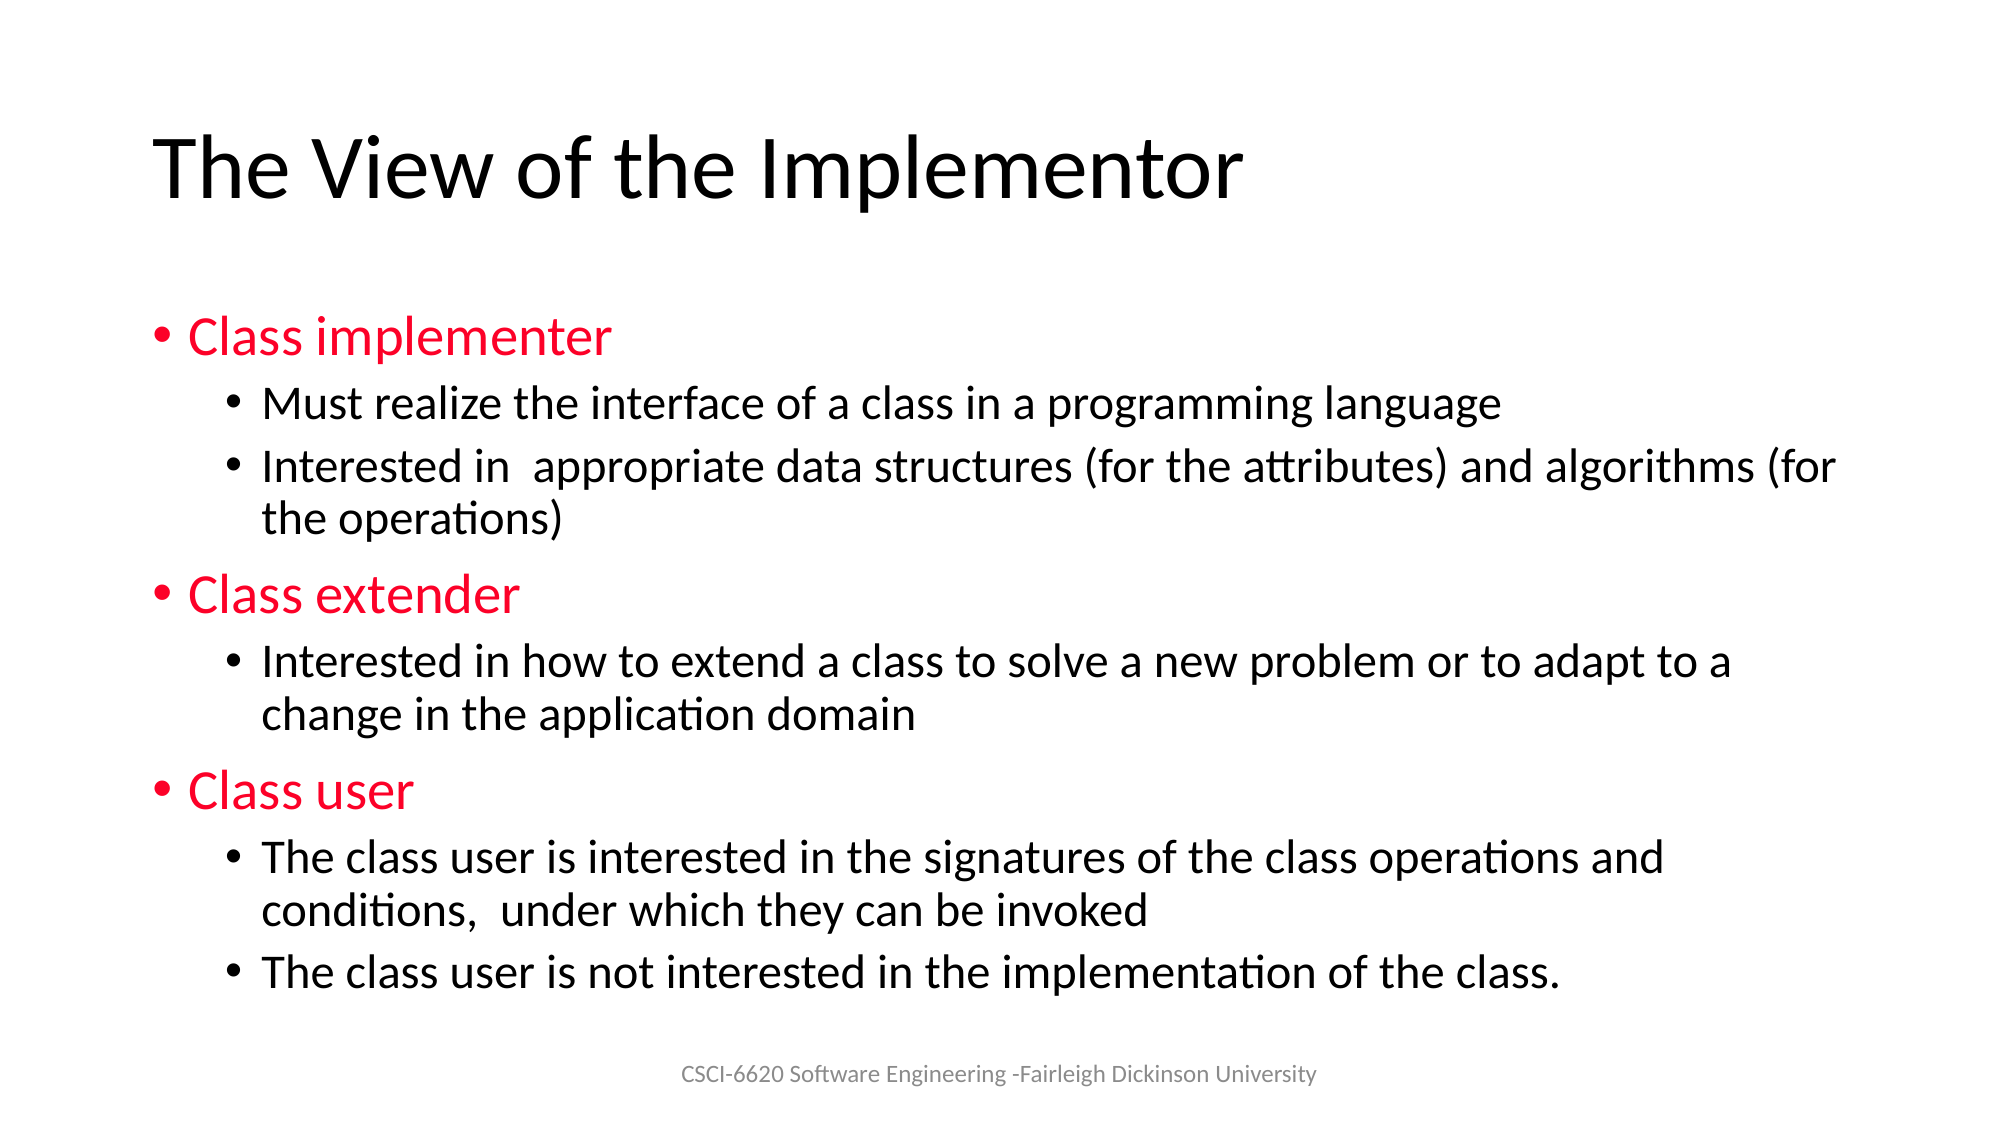

# The View of the Implementor
Class implementer
Must realize the interface of a class in a programming language
Interested in  appropriate data structures (for the attributes) and algorithms (for the operations)
Class extender
Interested in how to extend a class to solve a new problem or to adapt to a change in the application domain
Class user
The class user is interested in the signatures of the class operations and conditions,  under which they can be invoked
The class user is not interested in the implementation of the class.
CSCI-6620 Software Engineering -Fairleigh Dickinson University